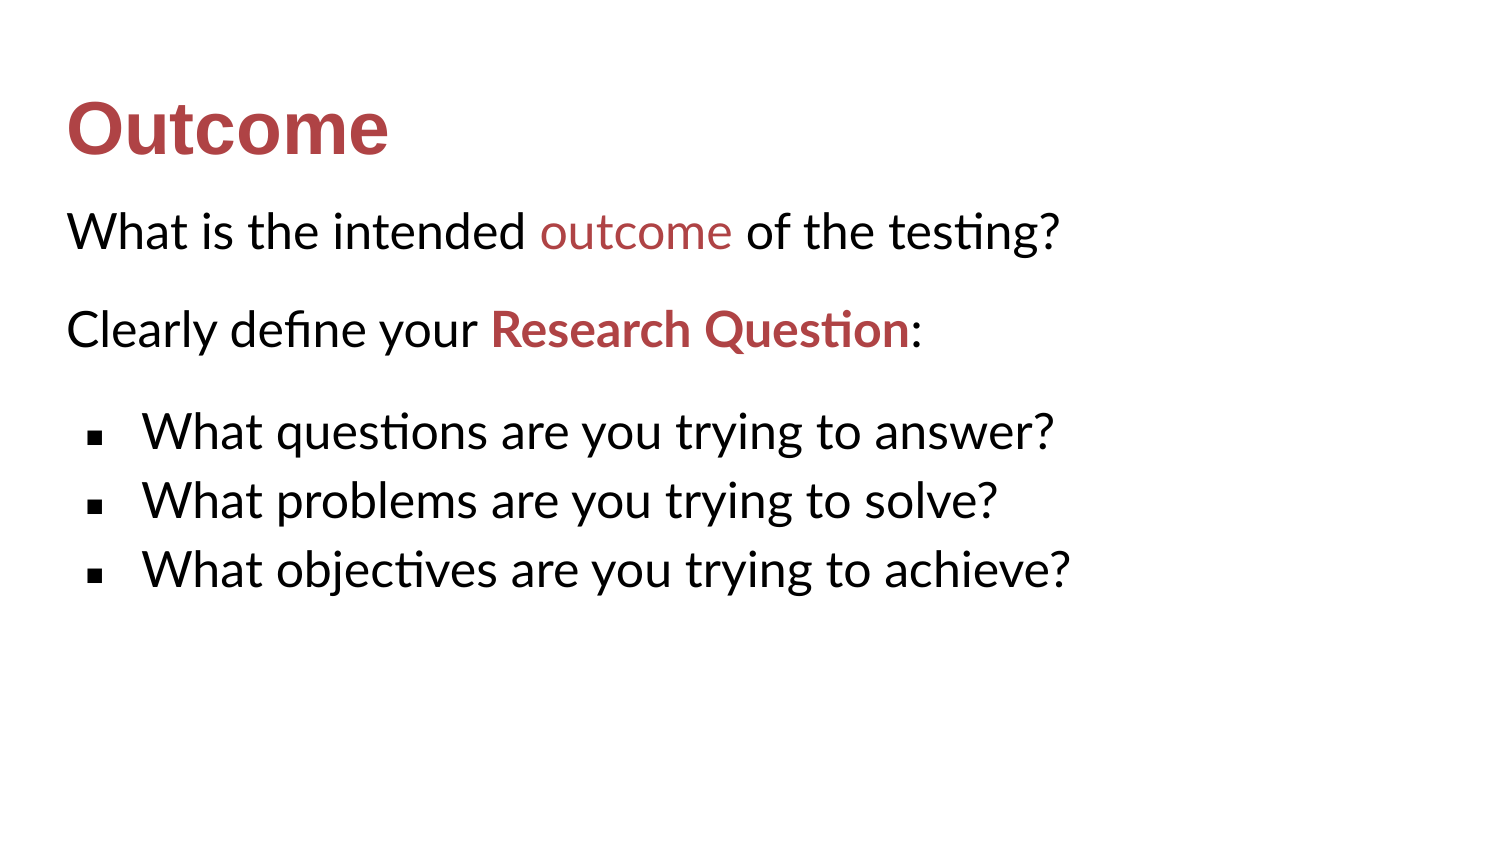

# Outcome
What is the intended outcome of the testing?

Clearly define your Research Question:
What questions are you trying to answer?
What problems are you trying to solve?
What objectives are you trying to achieve?